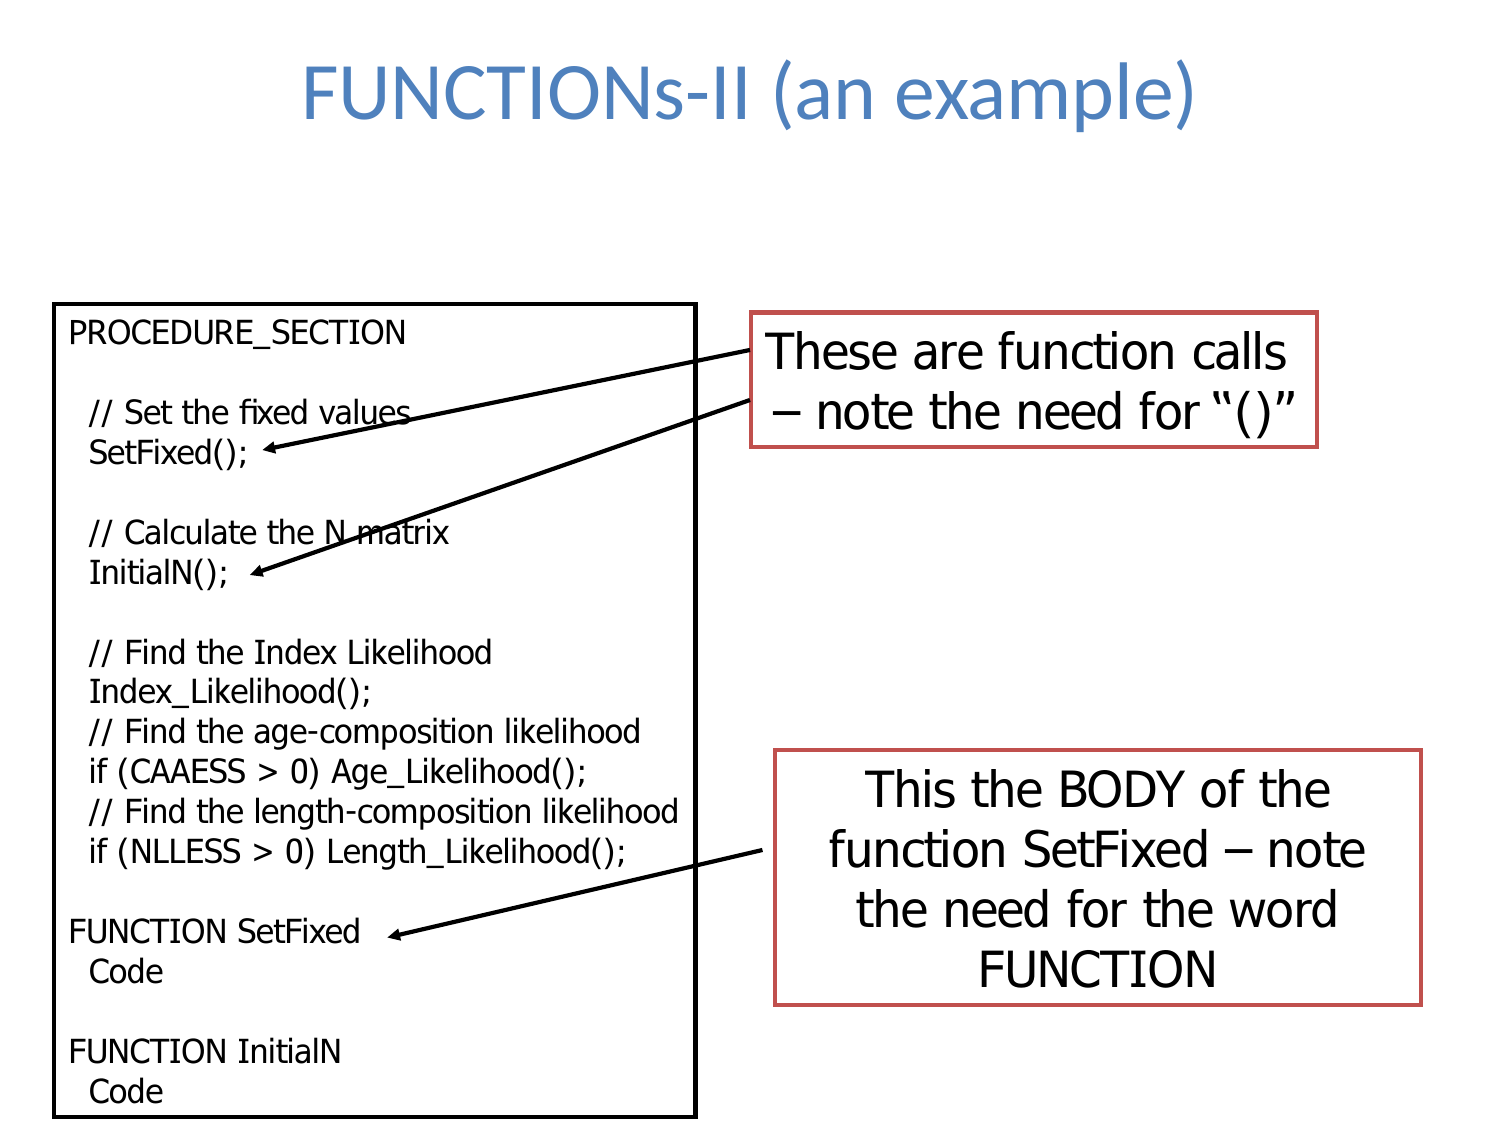

# FUNCTIONs-II (an example)
PROCEDURE_SECTION

  // Set the fixed values
  SetFixed();

  // Calculate the N matrix
  InitialN();

  // Find the Index Likelihood
  Index_Likelihood();
  // Find the age-composition likelihood
  if (CAAESS > 0) Age_Likelihood();
  // Find the length-composition likelihood
  if (NLLESS > 0) Length_Likelihood();

FUNCTION SetFixed
  Code

FUNCTION InitialN
  Code
These are function calls
– note the need for “()”

This the BODY of the function SetFixed – note the need for the word FUNCTION